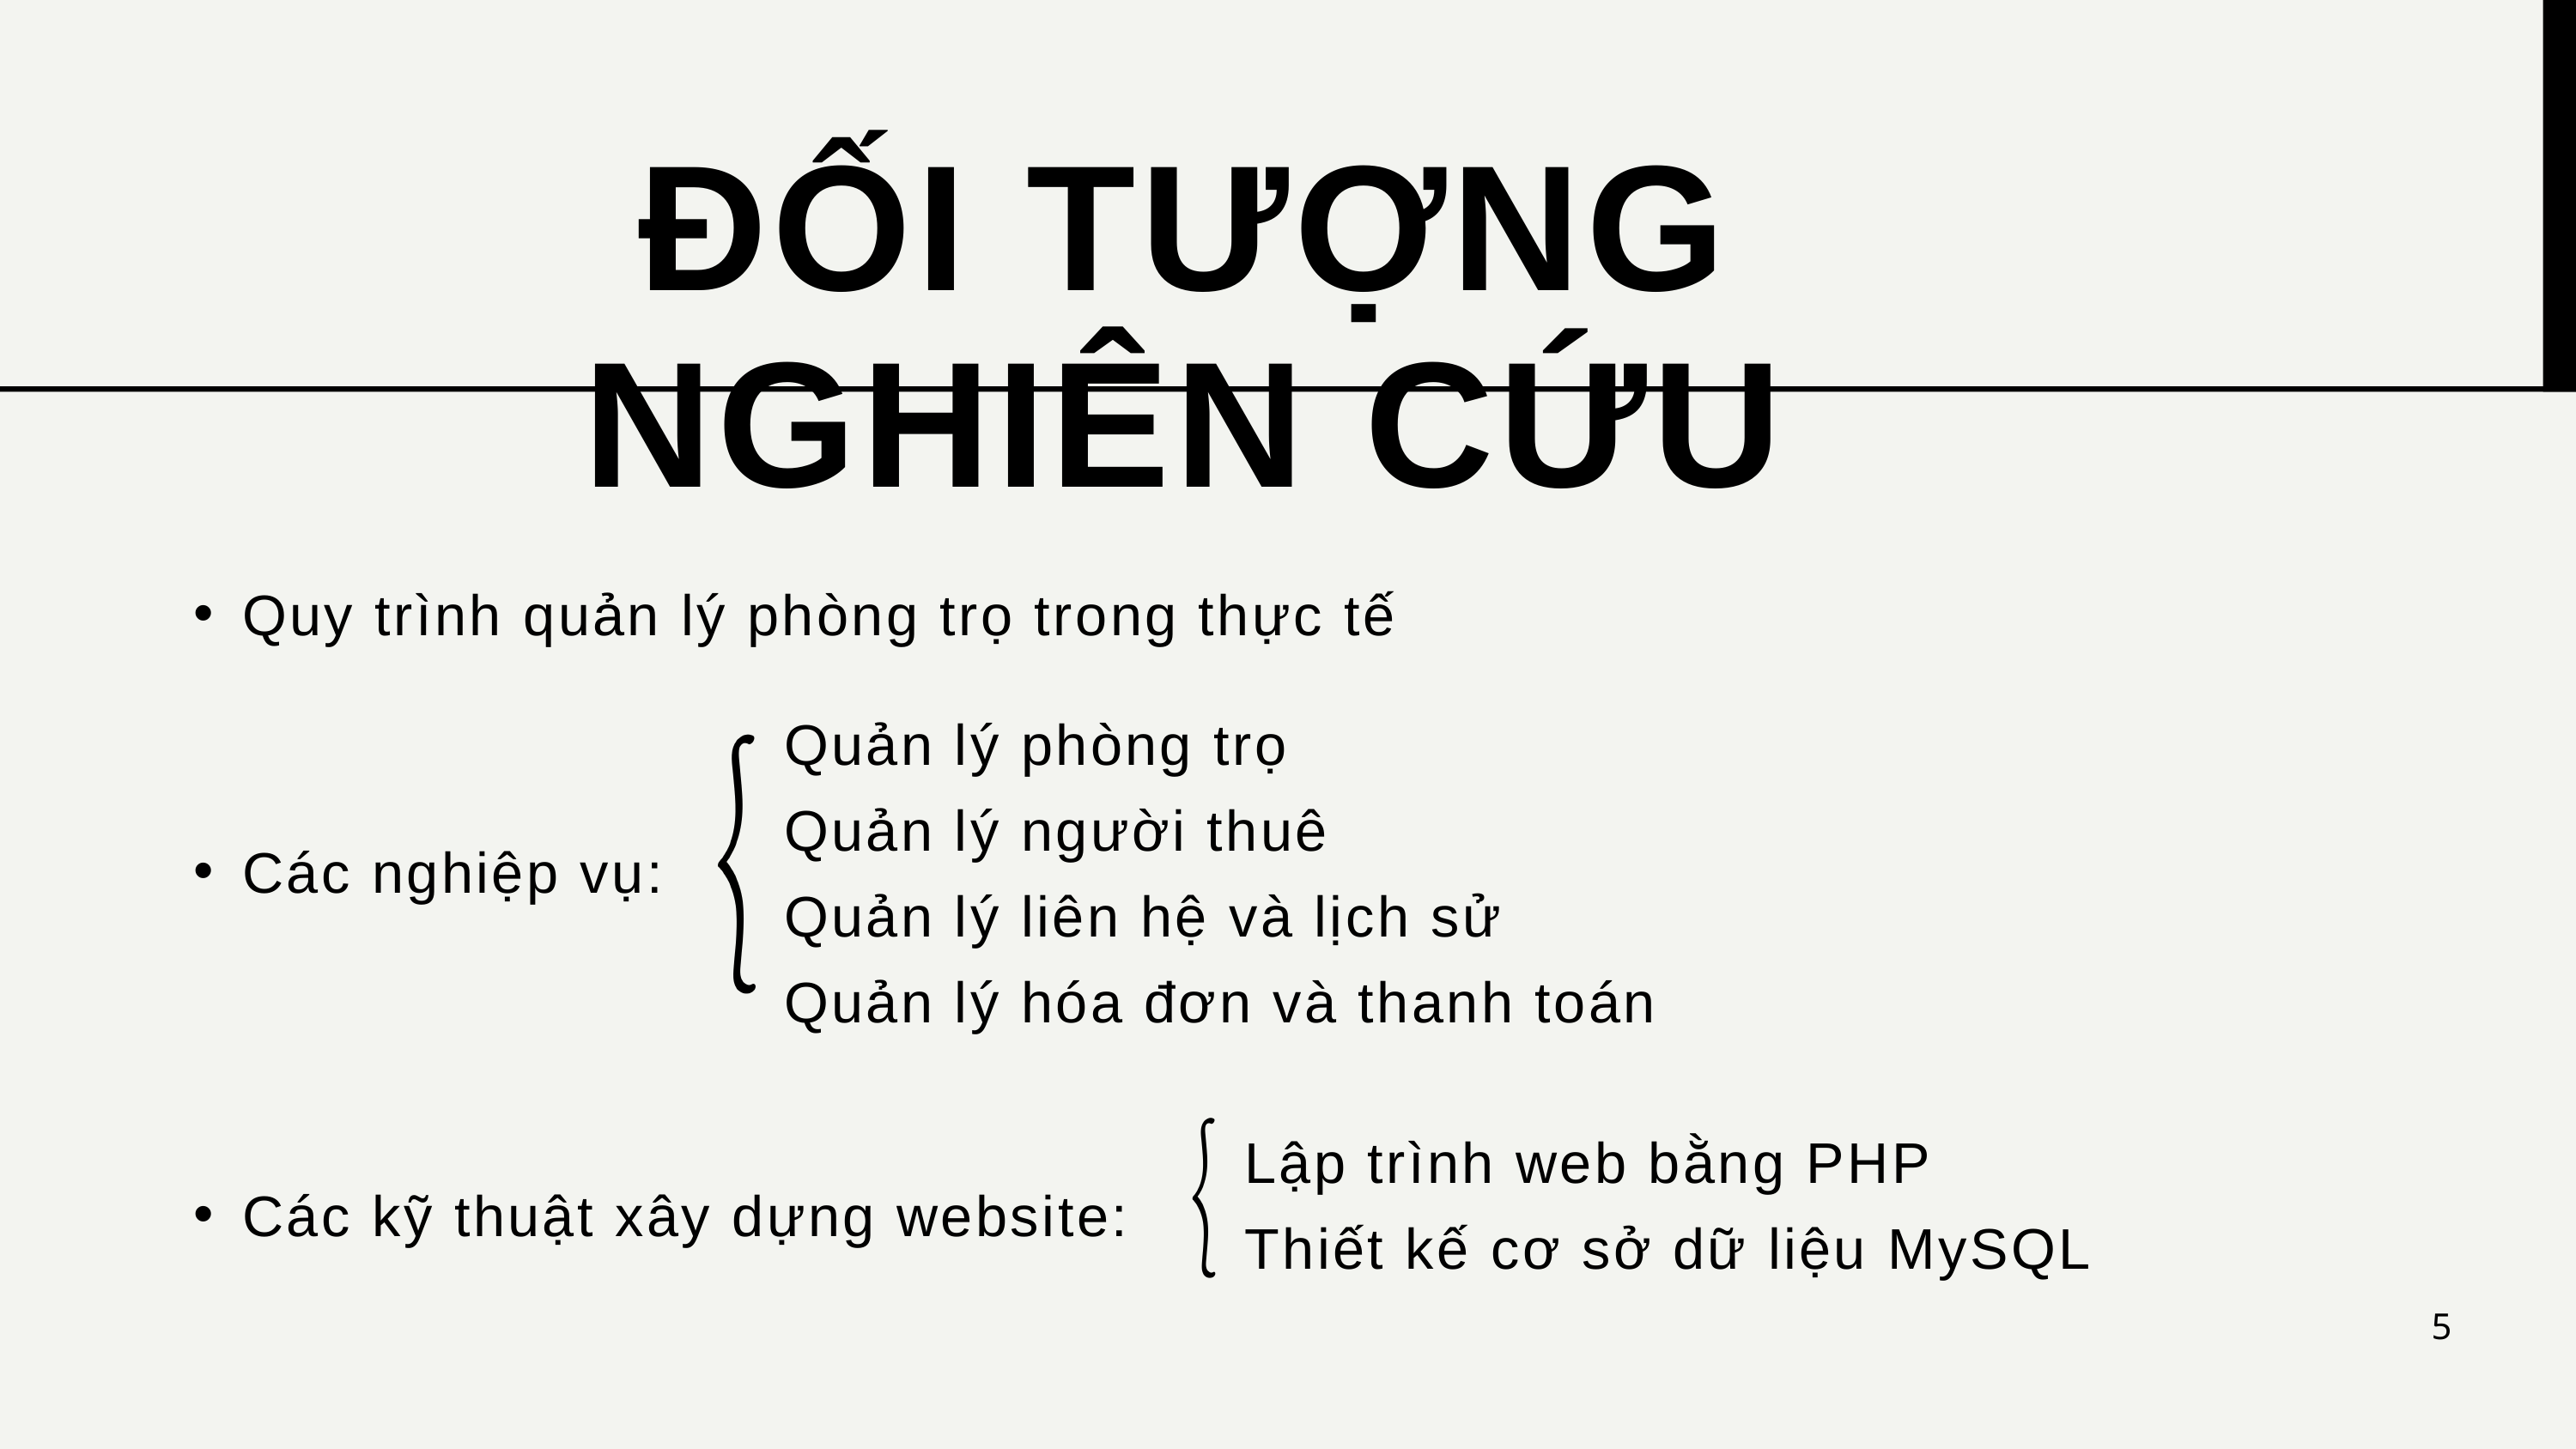

ĐỐI TƯỢNG NGHIÊN CỨU

Quy trình quản lý phòng trọ trong thực tế

Các nghiệp vụ:

Các kỹ thuật xây dựng website:
Quản lý phòng trọ
Quản lý người thuê
Quản lý liên hệ và lịch sử
Quản lý hóa đơn và thanh toán

Lập trình web bằng PHP
Thiết kế cơ sở dữ liệu MySQL

5